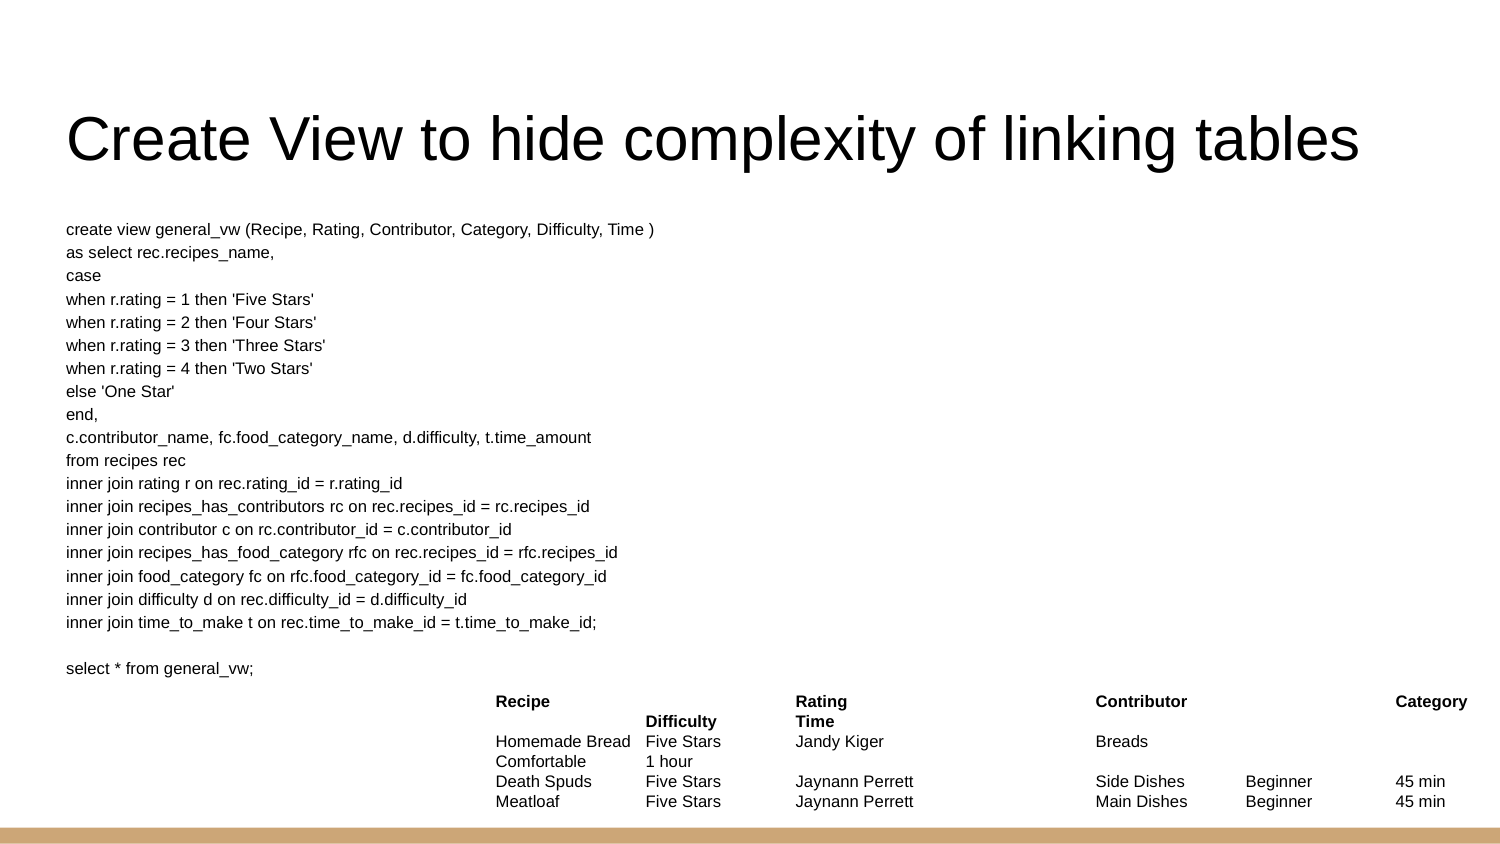

# Create View to hide complexity of linking tables
create view general_vw (Recipe, Rating, Contributor, Category, Difficulty, Time )
as select rec.recipes_name,
case
when r.rating = 1 then 'Five Stars'
when r.rating = 2 then 'Four Stars'
when r.rating = 3 then 'Three Stars'
when r.rating = 4 then 'Two Stars'
else 'One Star'
end,
c.contributor_name, fc.food_category_name, d.difficulty, t.time_amount
from recipes rec
inner join rating r on rec.rating_id = r.rating_id
inner join recipes_has_contributors rc on rec.recipes_id = rc.recipes_id
inner join contributor c on rc.contributor_id = c.contributor_id
inner join recipes_has_food_category rfc on rec.recipes_id = rfc.recipes_id
inner join food_category fc on rfc.food_category_id = fc.food_category_id
inner join difficulty d on rec.difficulty_id = d.difficulty_id
inner join time_to_make t on rec.time_to_make_id = t.time_to_make_id;

select * from general_vw;
Recipe		Rating		Contributor		Category	Difficulty	Time
Homemade Bread	Five Stars	Jandy Kiger		Breads		Comfortable	1 hour
Death Spuds	Five Stars	Jaynann Perrett		Side Dishes	Beginner	45 min
Meatloaf	Five Stars	Jaynann Perrett		Main Dishes	Beginner	45 min